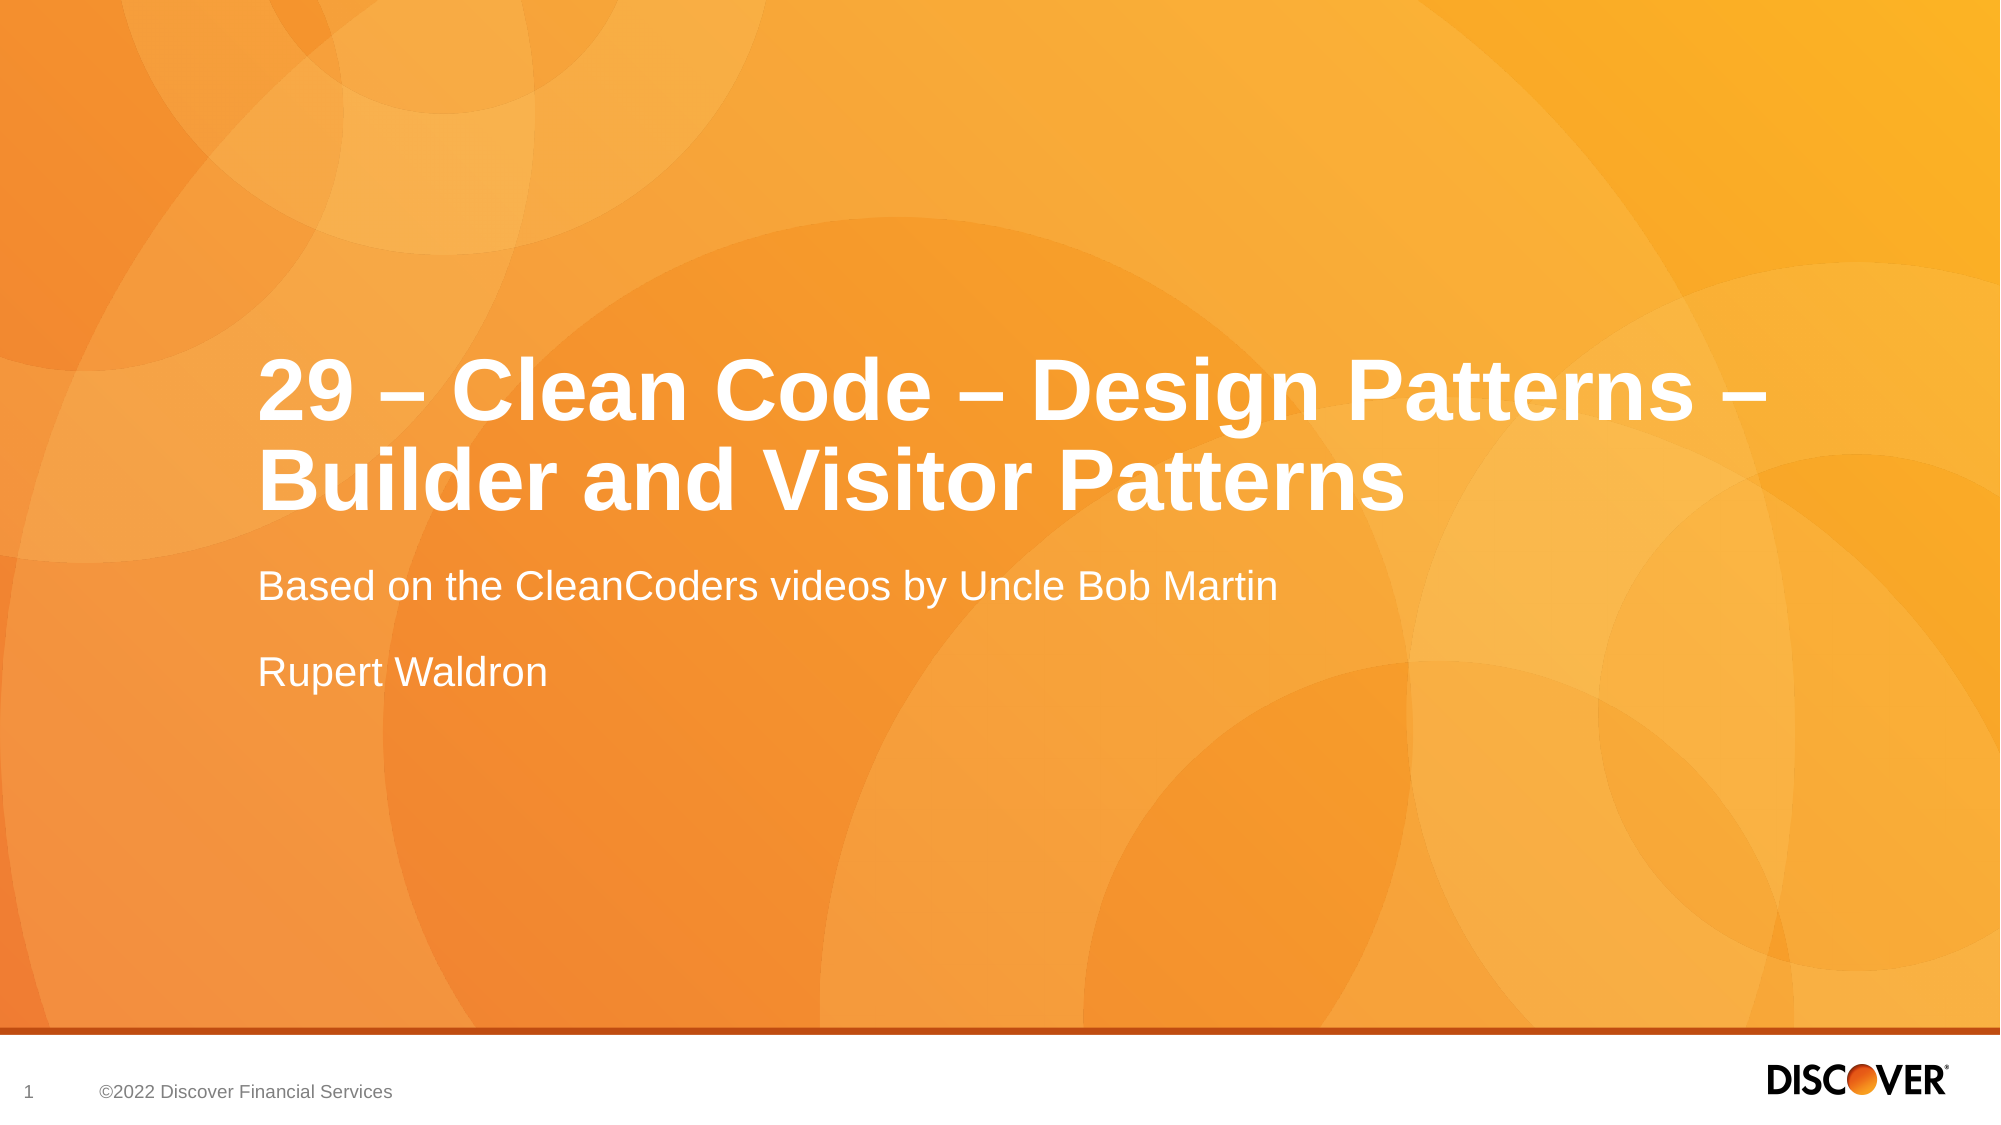

# 29 – Clean Code – Design Patterns –Builder and Visitor Patterns
Based on the CleanCoders videos by Uncle Bob Martin
Rupert Waldron